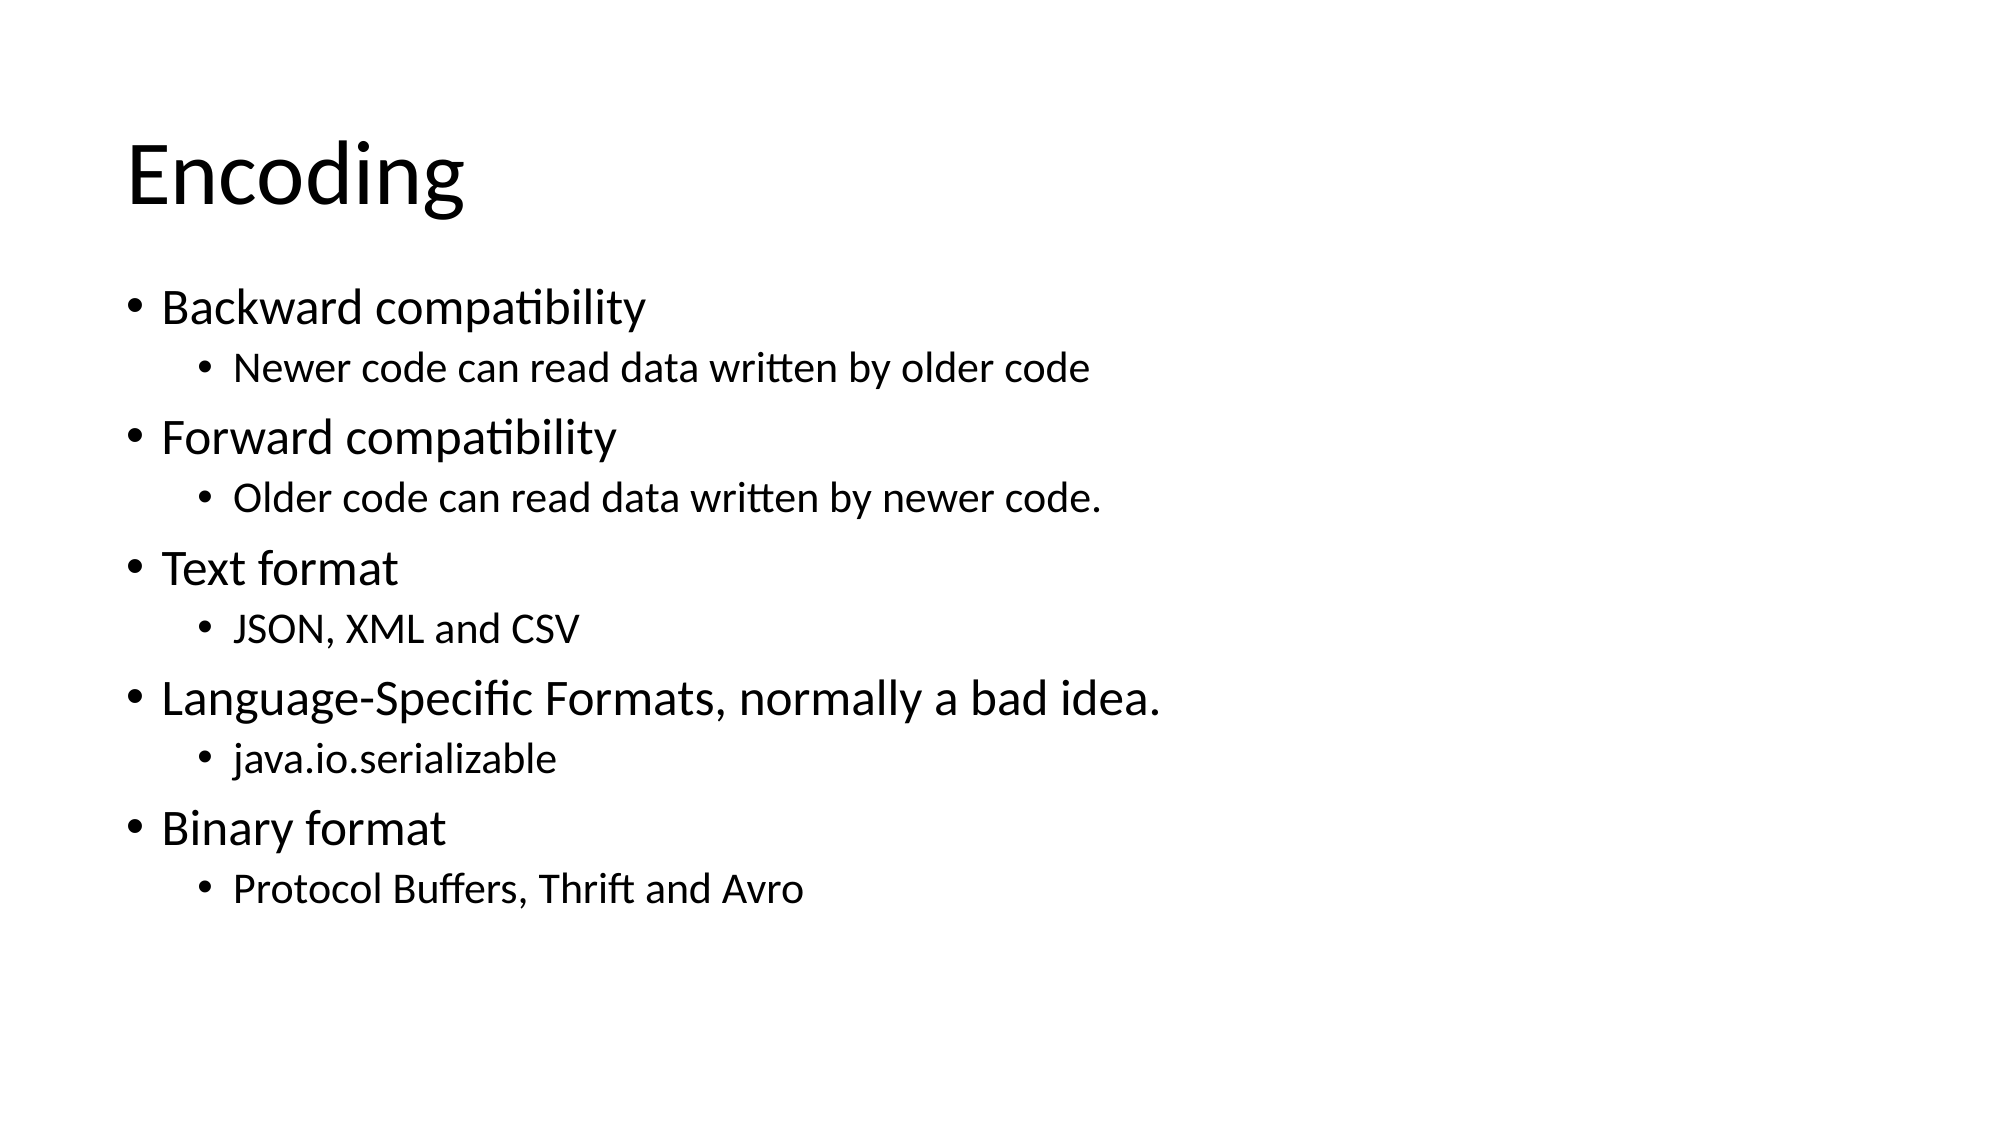

# Encoding
Backward compatibility
Newer code can read data written by older code
Forward compatibility
Older code can read data written by newer code.
Text format
JSON, XML and CSV
Language-Specific Formats, normally a bad idea.
java.io.serializable
Binary format
Protocol Buffers, Thrift and Avro